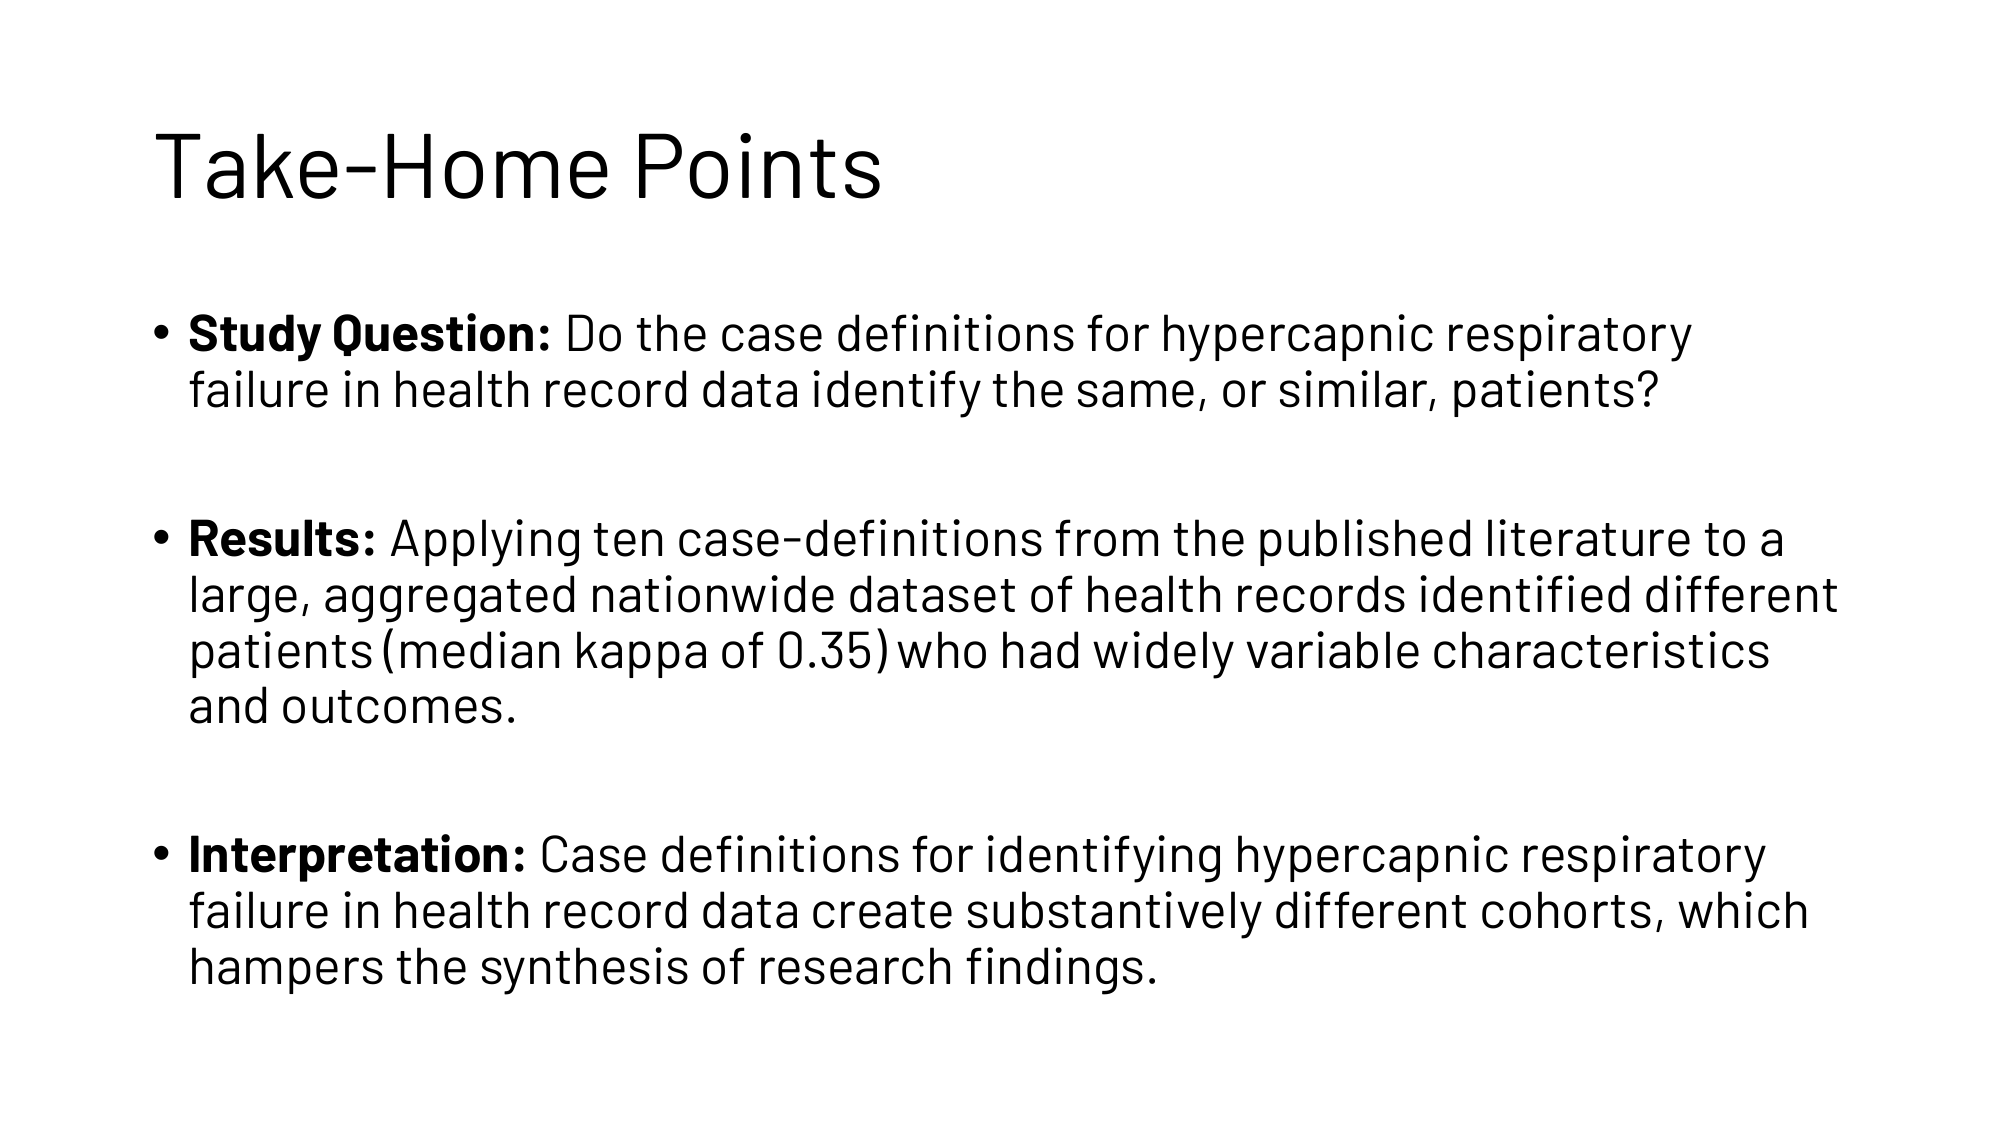

# Take-Home Points
Study Question: Do the case definitions for hypercapnic respiratory failure in health record data identify the same, or similar, patients?

Results: Applying ten case-definitions from the published literature to a large, aggregated nationwide dataset of health records identified different patients (median kappa of 0.35) who had widely variable characteristics and outcomes.

Interpretation: Case definitions for identifying hypercapnic respiratory failure in health record data create substantively different cohorts, which hampers the synthesis of research findings.